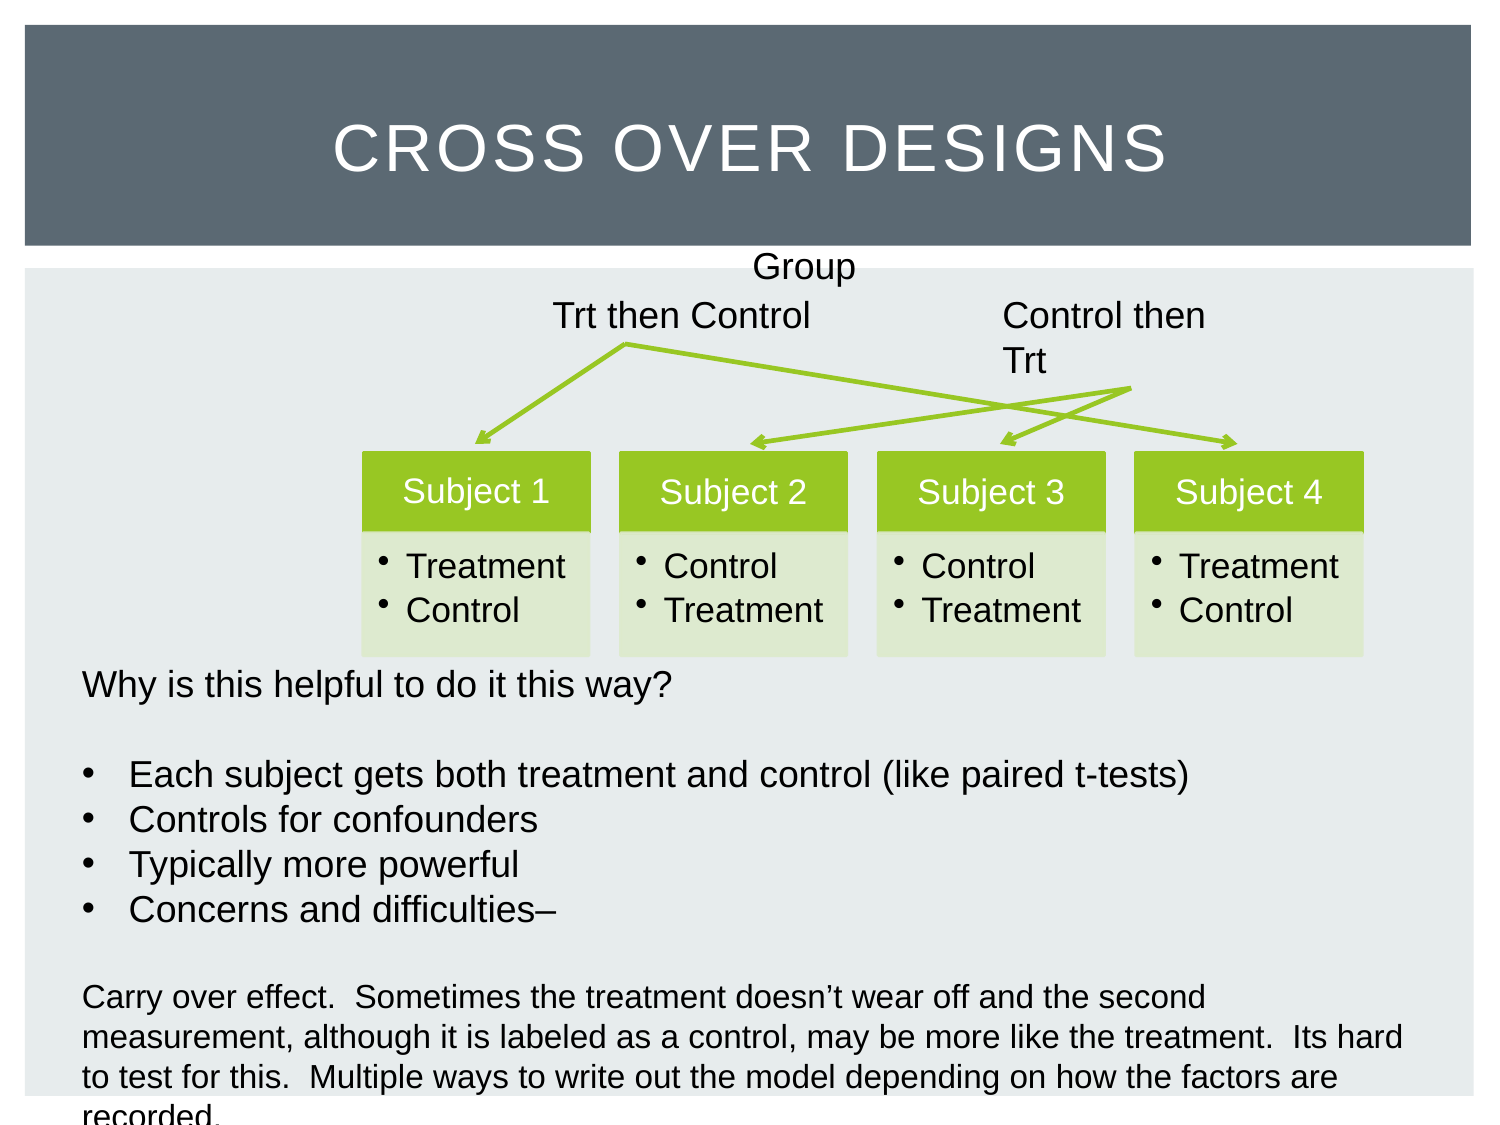

# Cross over designs
Subject 1
Treatment
Control
Subject 2
Control
Treatment
Subject 3
Control
Treatment
Subject 4
Treatment
Control
Group

Trt then Control
Control then Trt
Why is this helpful to do it this way?

Each subject gets both treatment and control (like paired t-tests)
Controls for confounders
Typically more powerful
Concerns and difficulties–

Carry over effect.  Sometimes the treatment doesn’t wear off and the second measurement, although it is labeled as a control, may be more like the treatment.  Its hard to test for this.  Multiple ways to write out the model depending on how the factors are recorded.